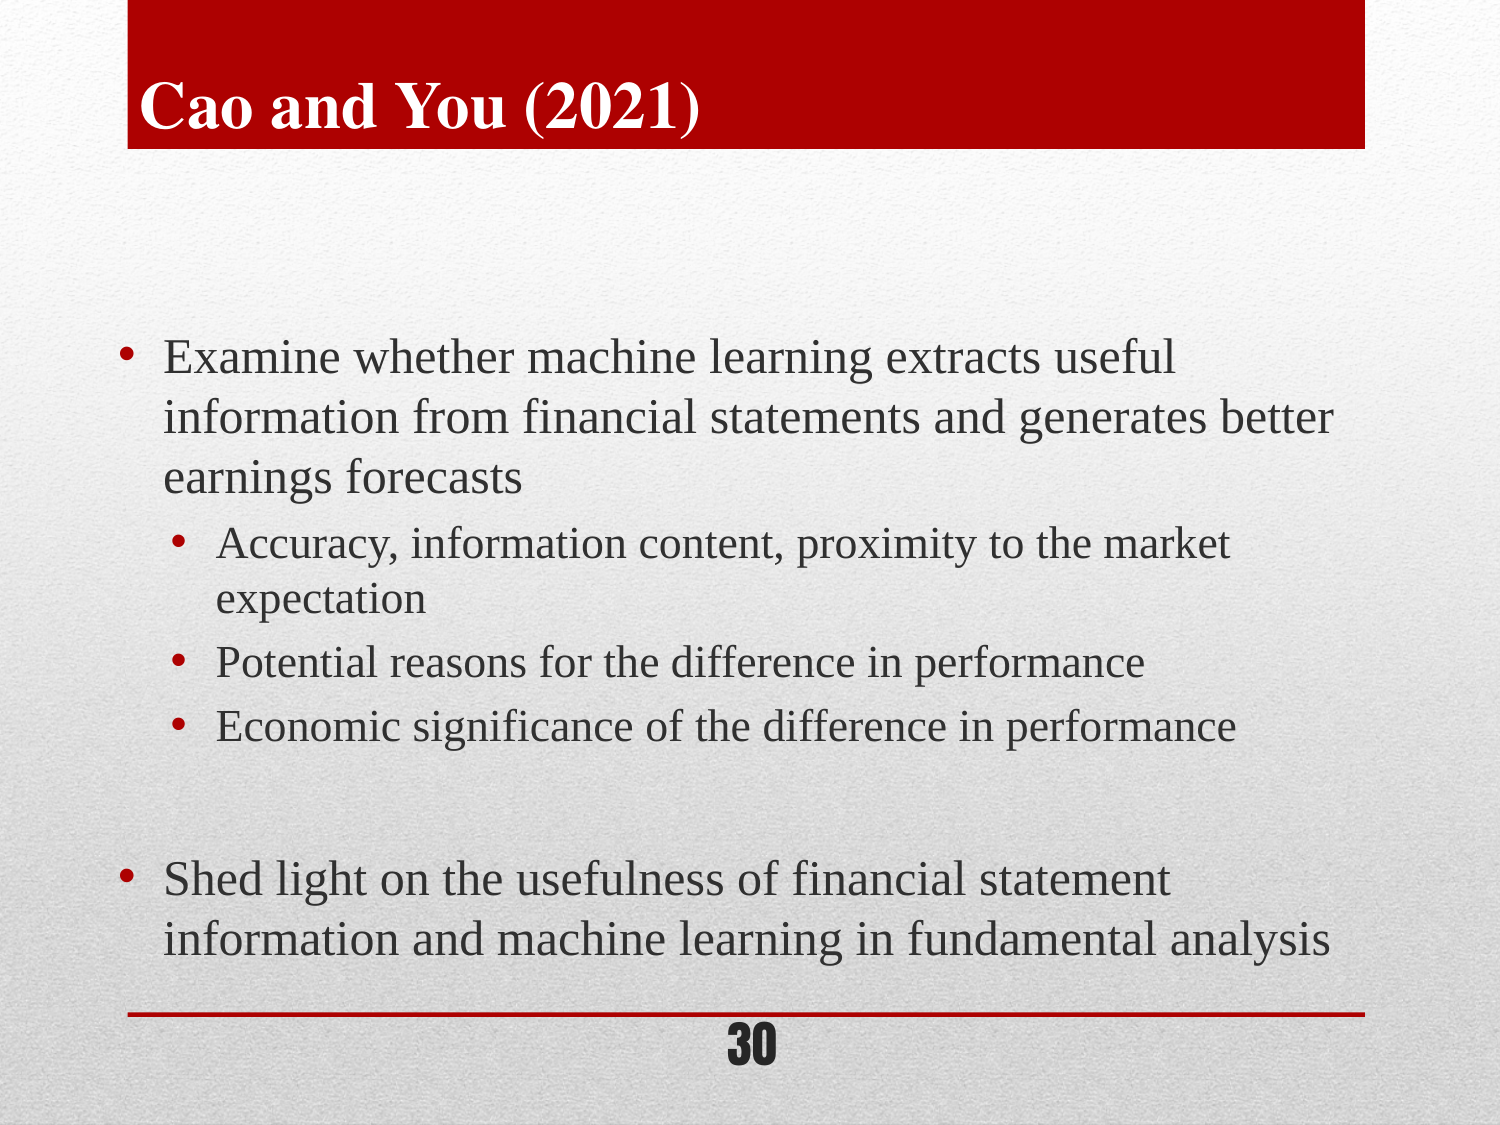

# Cao and You (2021)
Examine whether machine learning extracts useful information from financial statements and generates better earnings forecasts
Accuracy, information content, proximity to the market expectation
Potential reasons for the difference in performance
Economic significance of the difference in performance

Shed light on the usefulness of financial statement information and machine learning in fundamental analysis

30